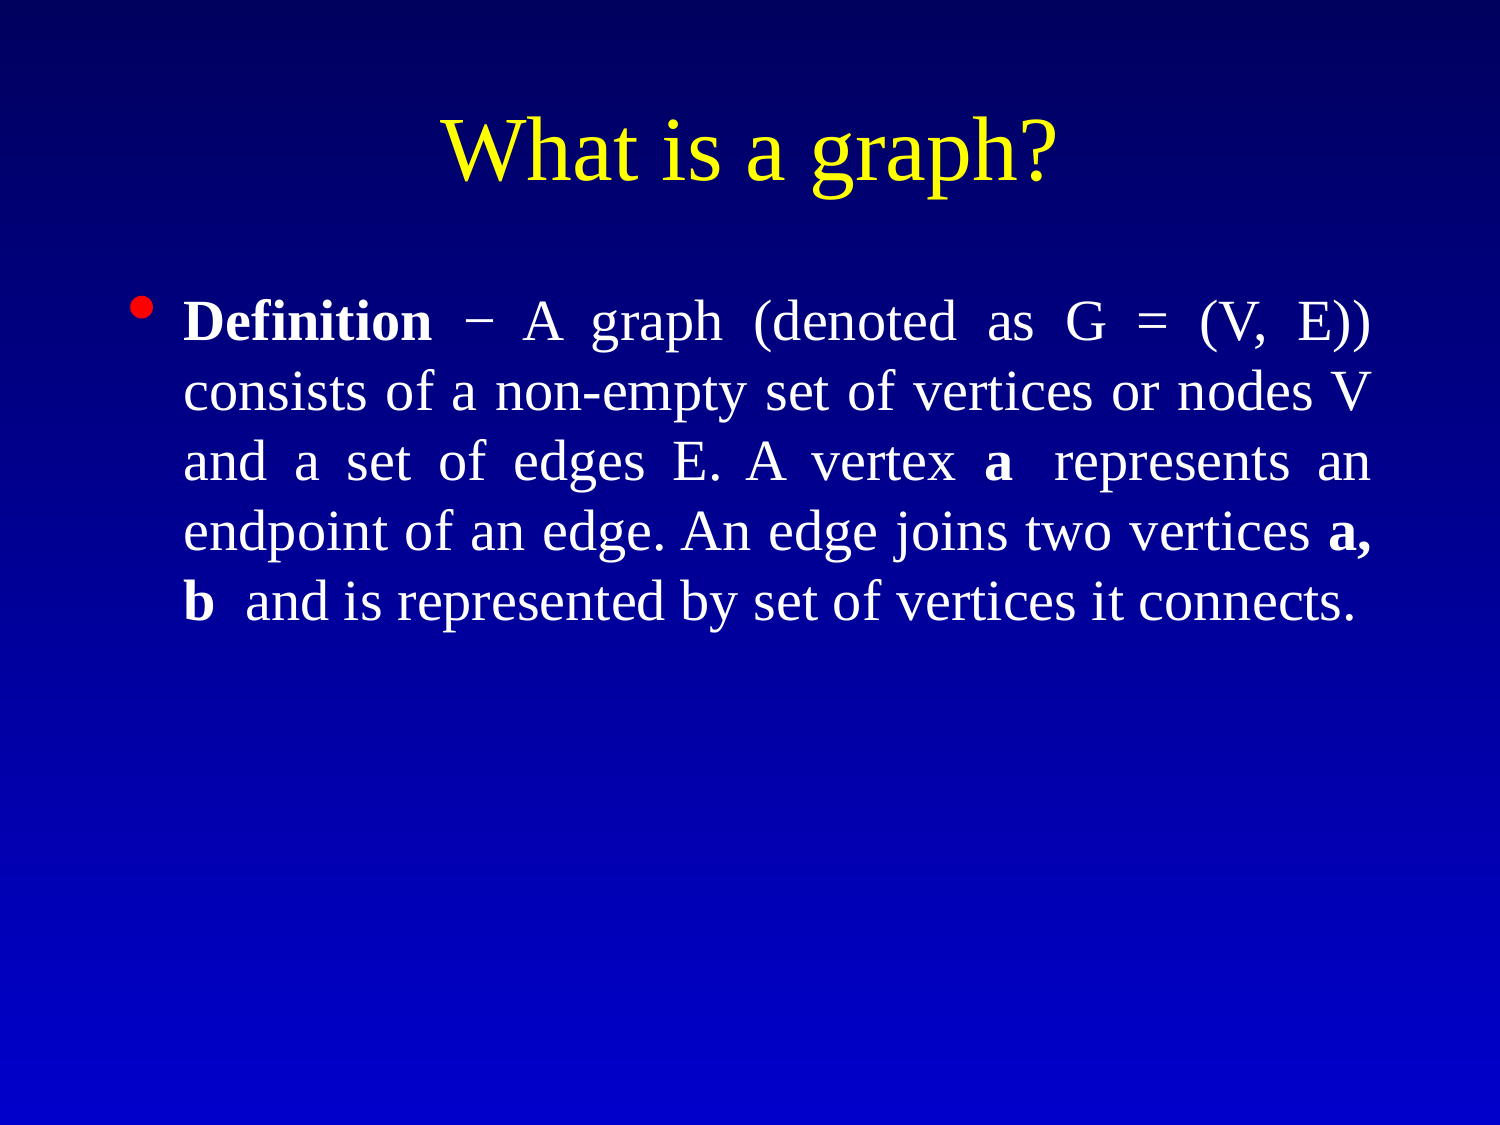

# What is a graph?
Definition − A graph (denoted as G = (V, E)) consists of a non-empty set of vertices or nodes V and a set of edges E. A vertex a  represents an endpoint of an edge. An edge joins two vertices a, b  and is represented by set of vertices it connects.